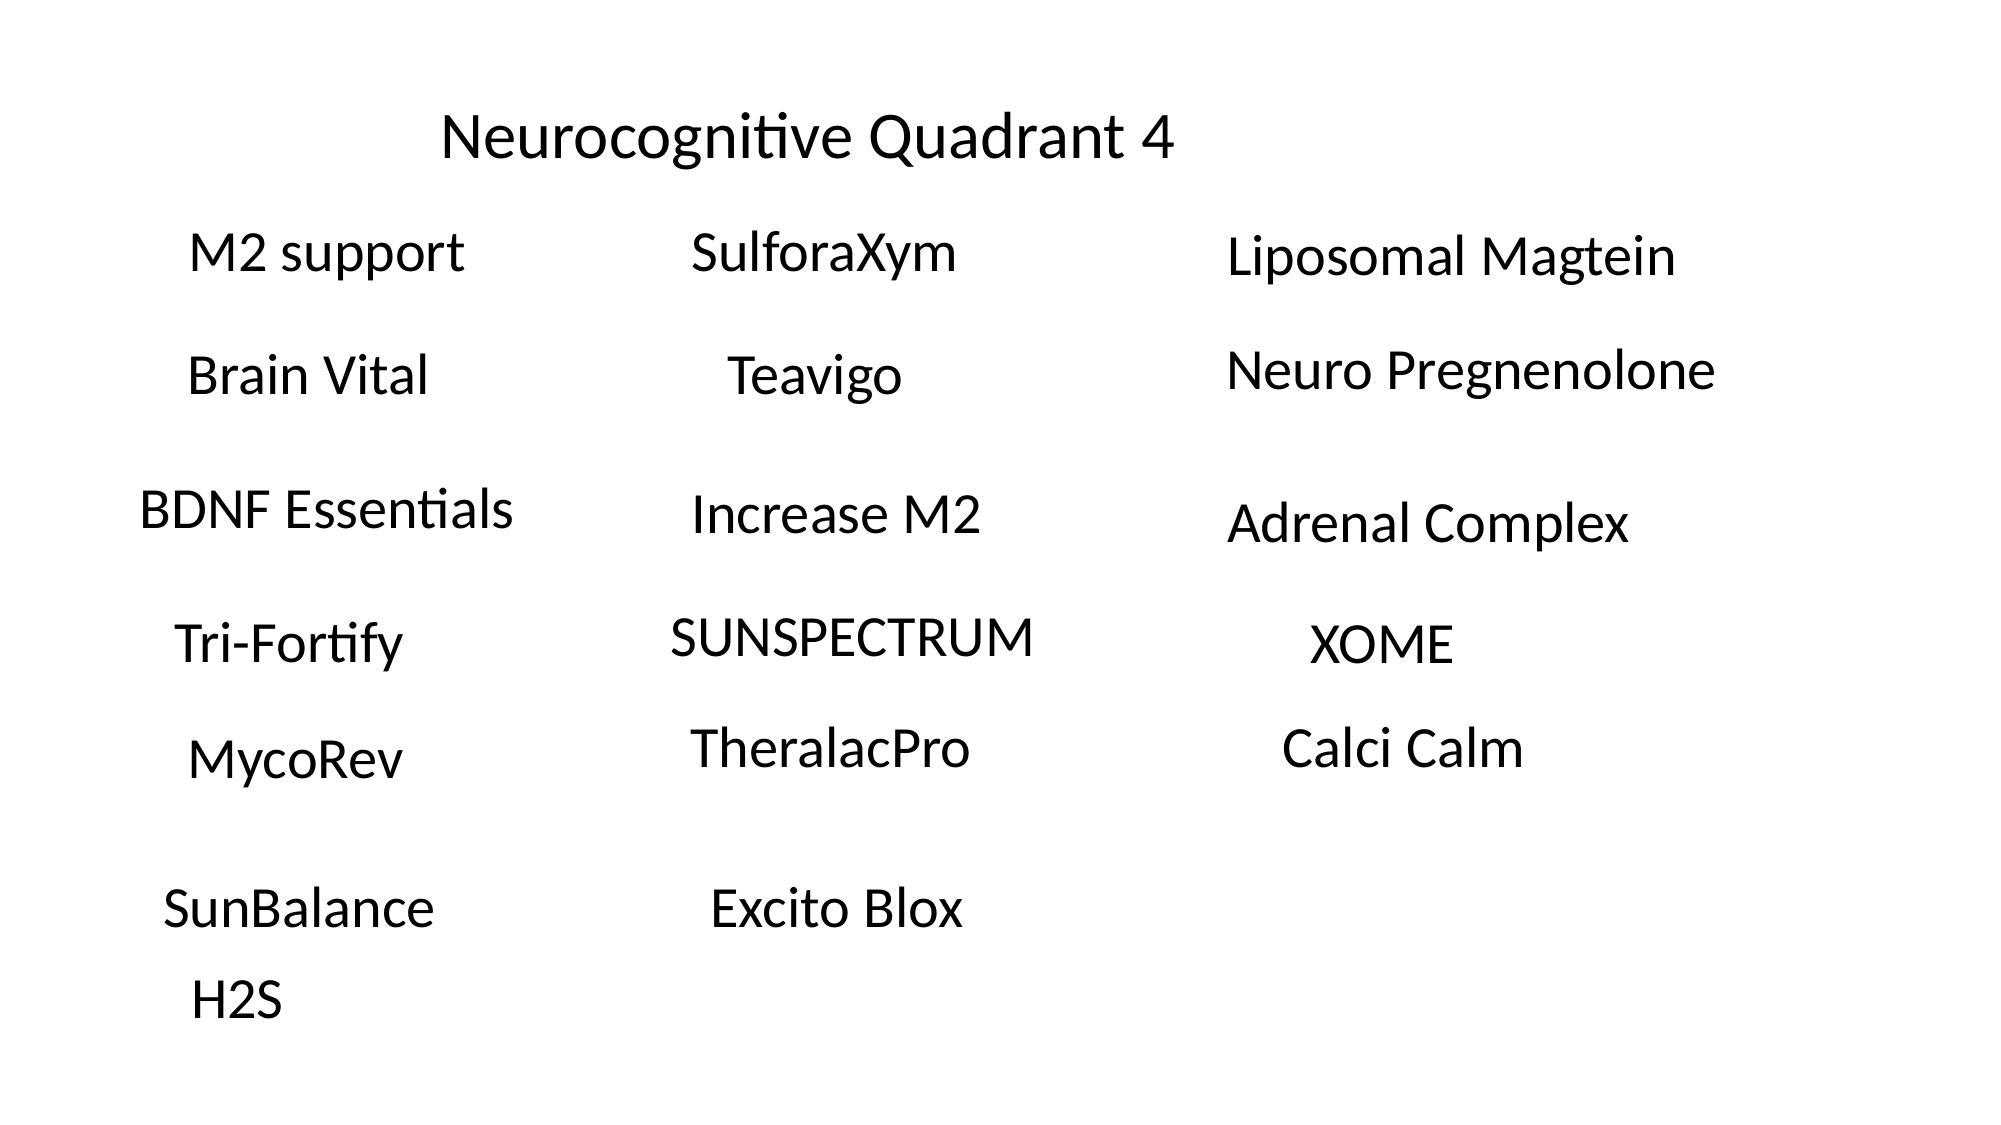

Neurocognitive Quadrant 4
M2 support
SulforaXym
Liposomal Magtein
Neuro Pregnenolone
Brain Vital
Teavigo
BDNF Essentials
Increase M2
Adrenal Complex
SUNSPECTRUM
Tri-Fortify
XOME
TheralacPro
Calci Calm
MycoRev
SunBalance
Excito Blox
H2S